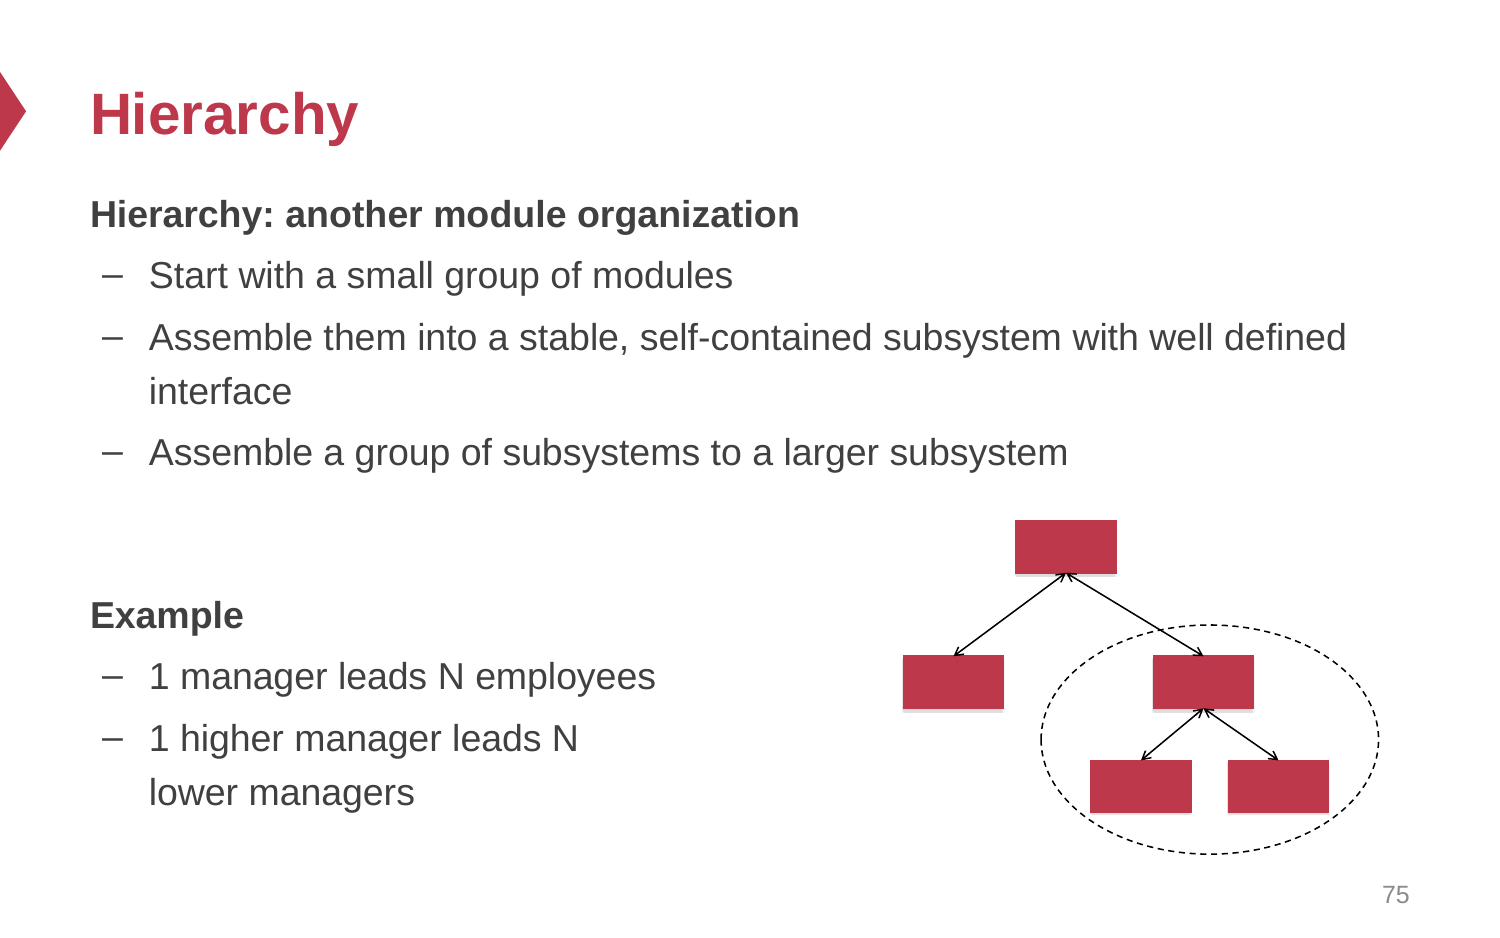

# Hierarchy
Hierarchy: another module organization
Start with a small group of modules
Assemble them into a stable, self-contained subsystem with well defined interface
Assemble a group of subsystems to a larger subsystem

Example
1 manager leads N employees
1 higher manager leads N
lower managers

75